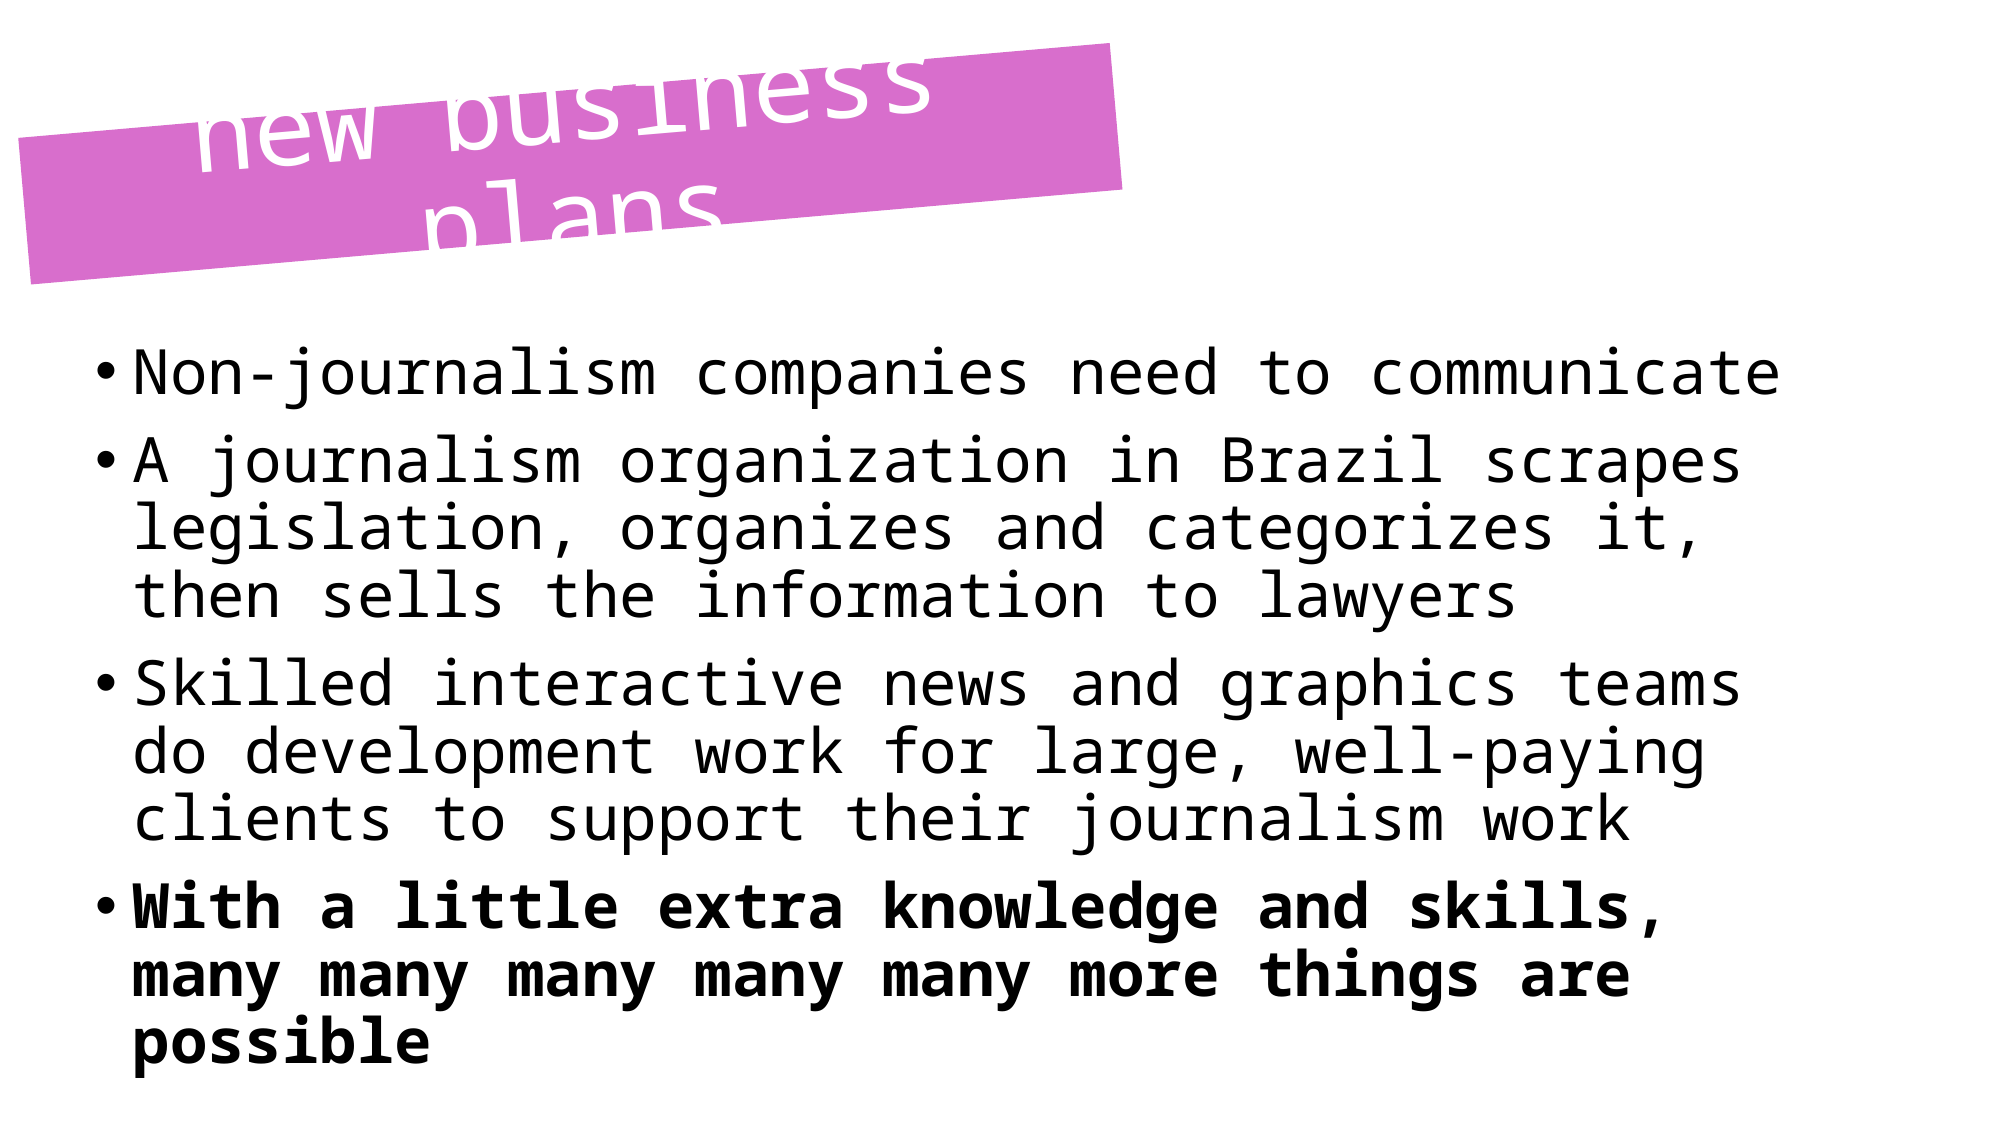

# new business plans
Non-journalism companies need to communicate
A journalism organization in Brazil scrapes legislation, organizes and categorizes it, then sells the information to lawyers
Skilled interactive news and graphics teams do development work for large, well-paying clients to support their journalism work
With a little extra knowledge and skills, many many many many many more things are possible